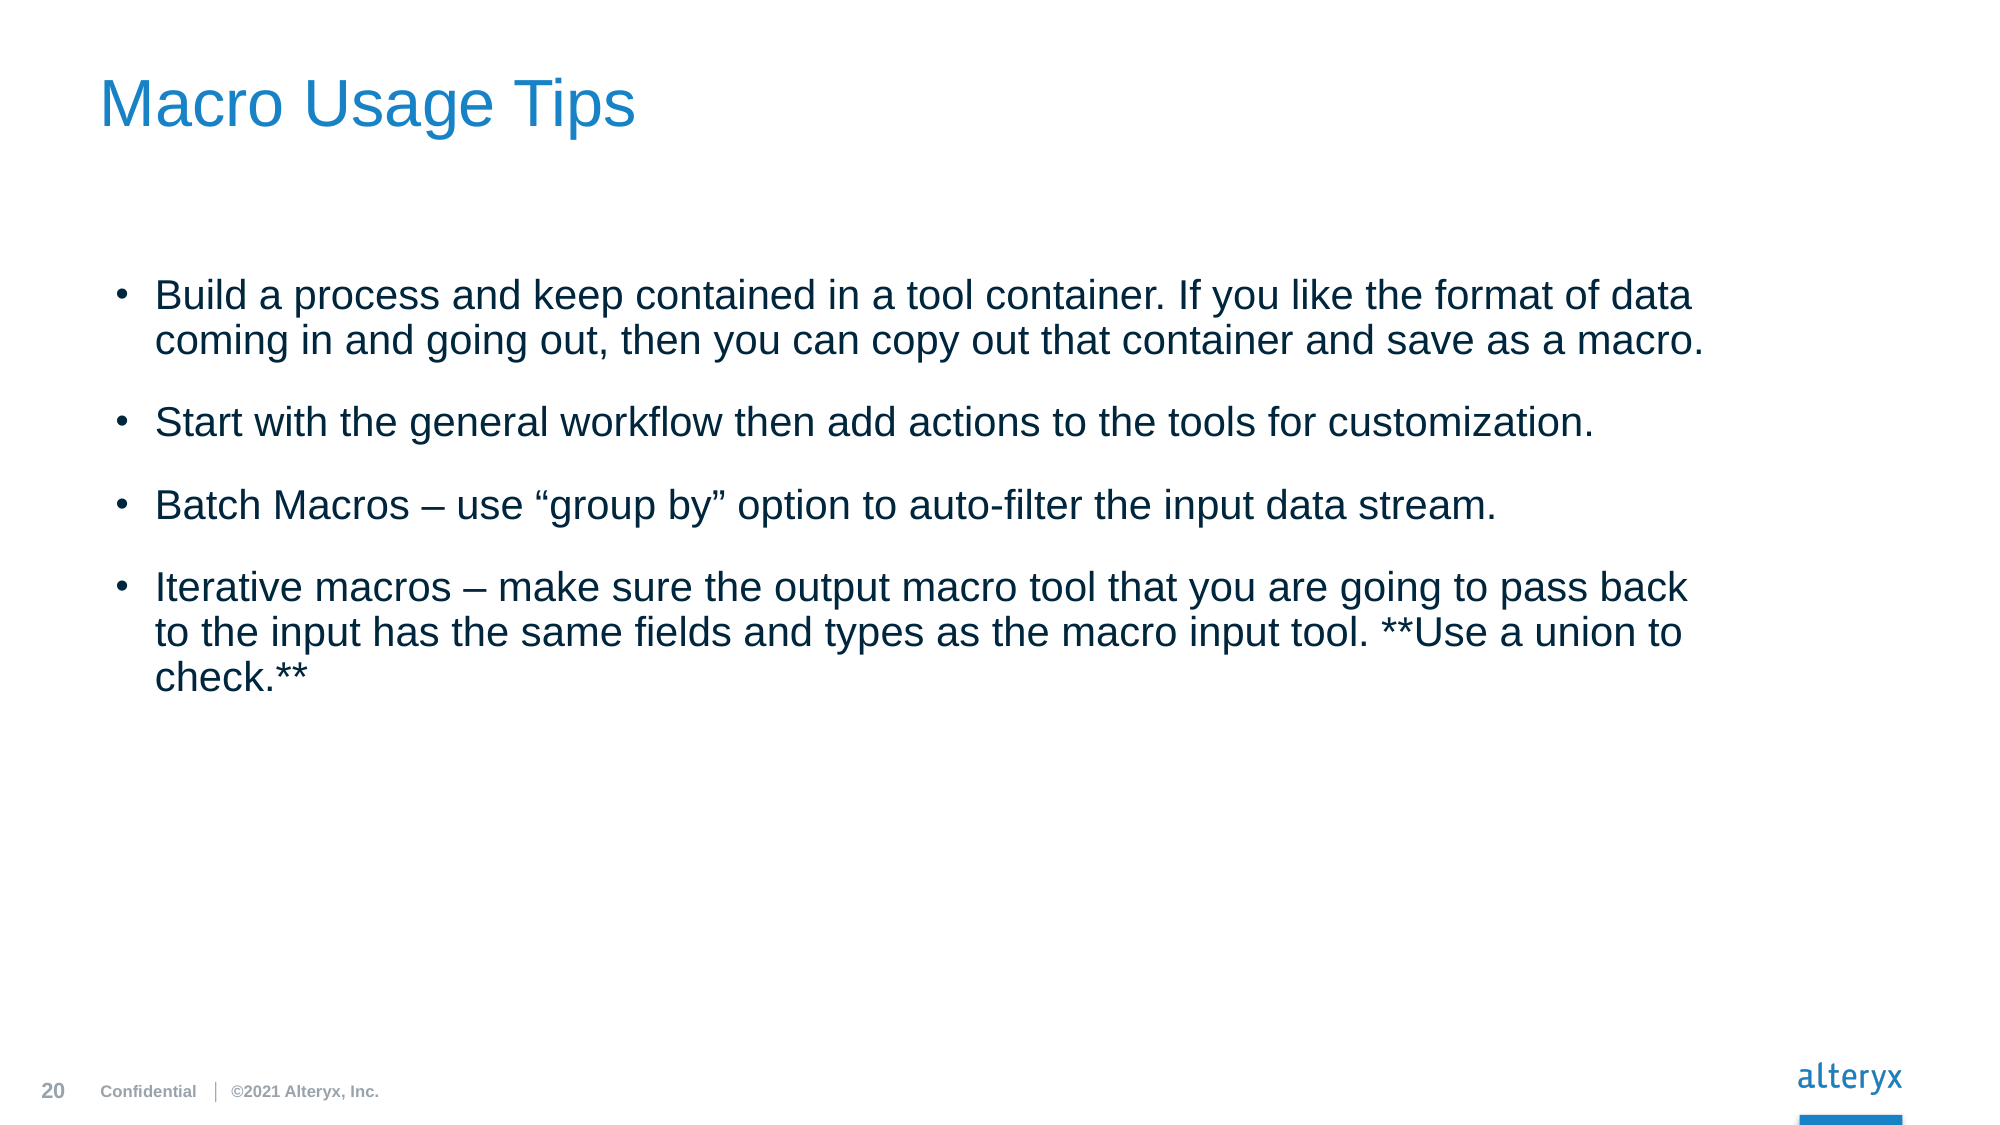

# Macro Usage Tips
Build a process and keep contained in a tool container. If you like the format of data coming in and going out, then you can copy out that container and save as a macro.
Start with the general workflow then add actions to the tools for customization.
Batch Macros – use “group by” option to auto-filter the input data stream.
Iterative macros – make sure the output macro tool that you are going to pass back to the input has the same fields and types as the macro input tool. **Use a union to check.**